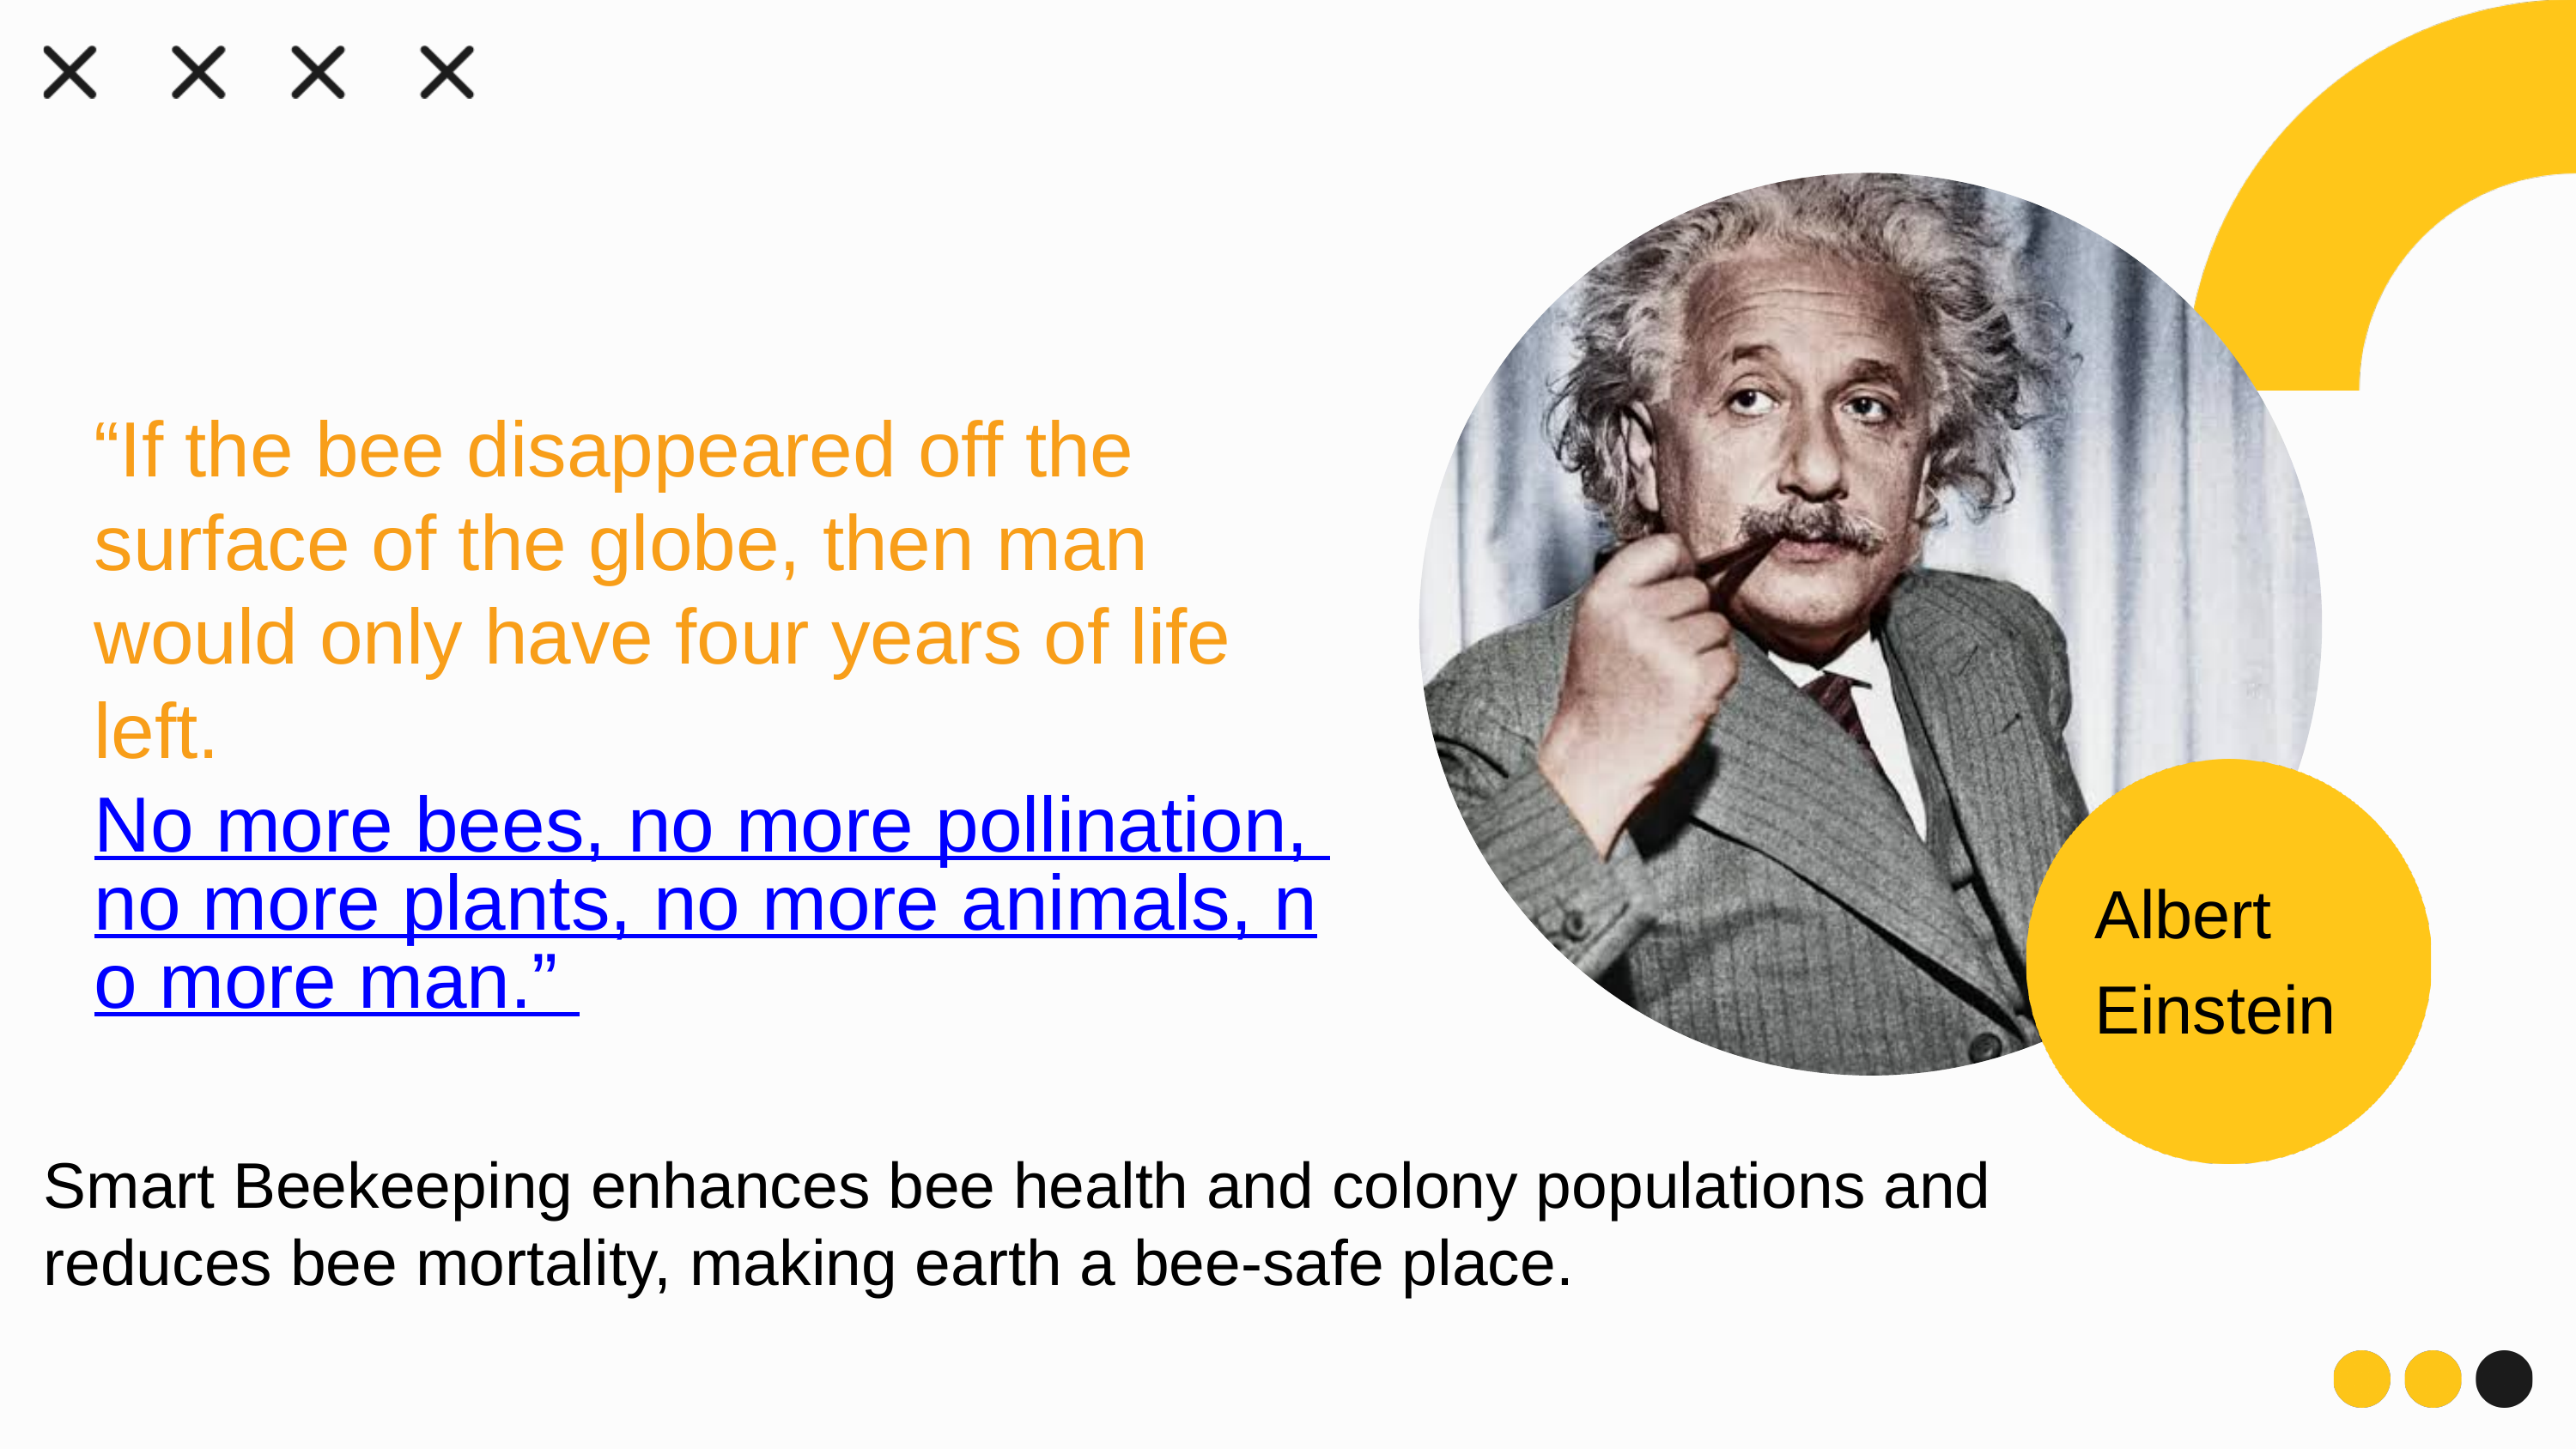

“If the bee disappeared off the surface of the globe, then man would only have four years of life left. No more bees, no more pollination, no more plants, no more animals, no more man.”

Albert Einstein
Smart Beekeeping enhances bee health and colony populations and reduces bee mortality, making earth a bee-safe place.